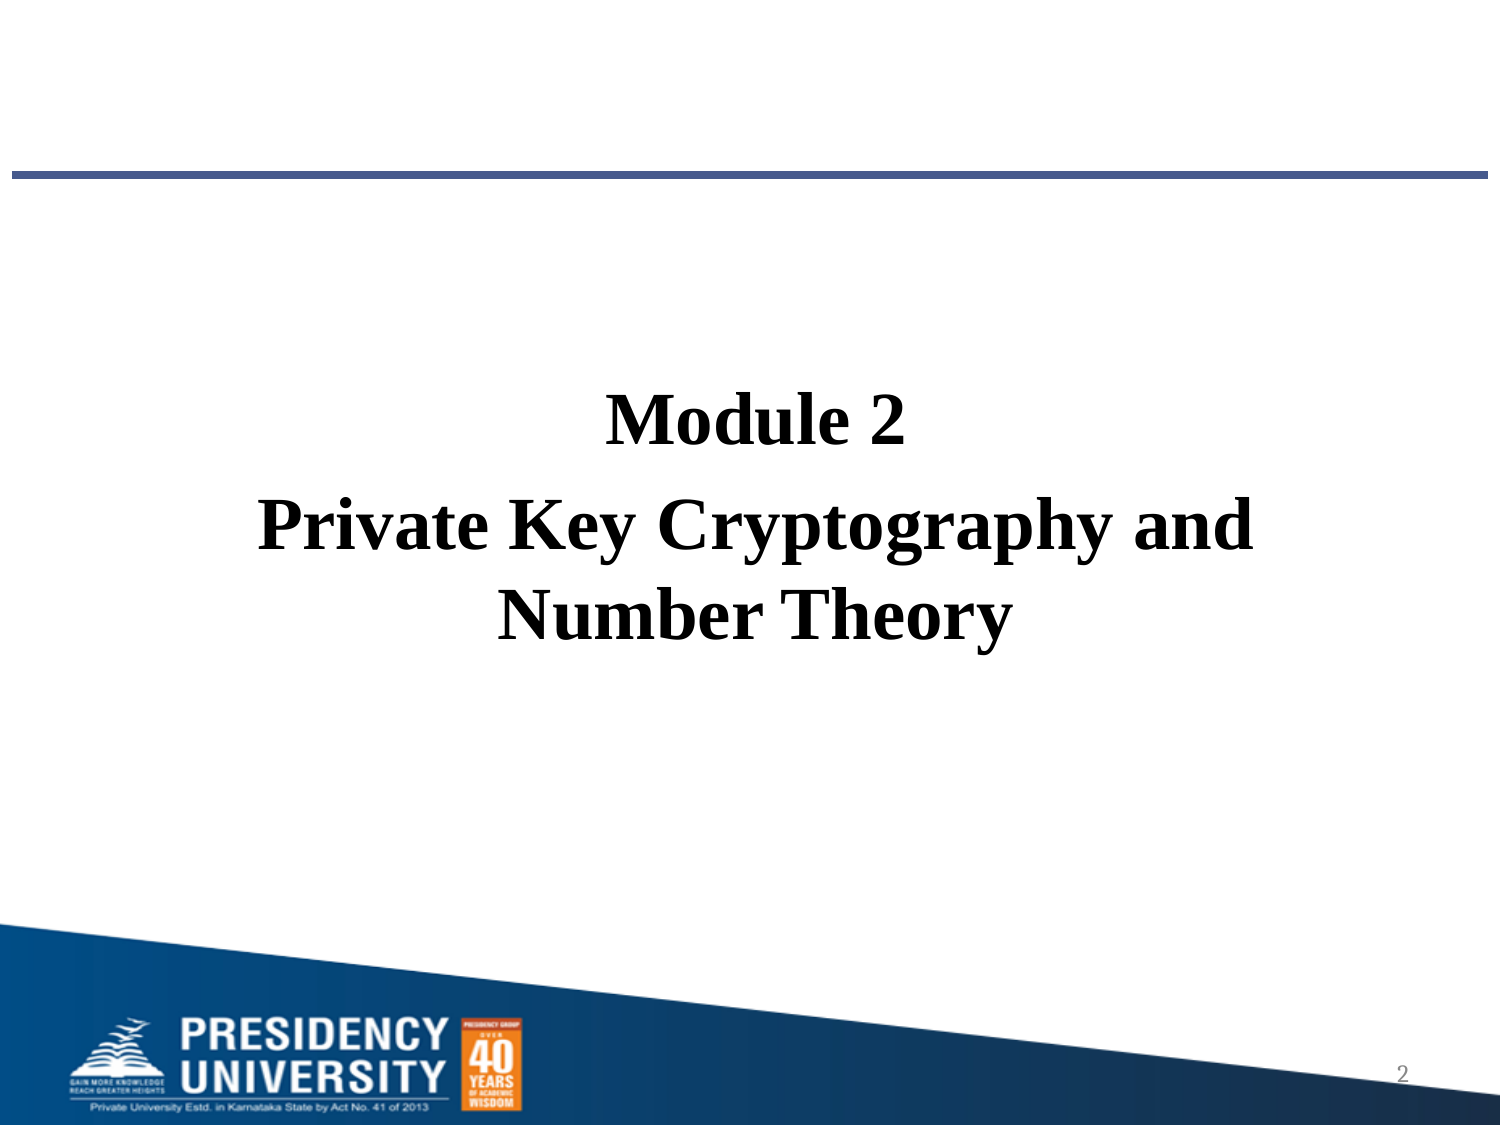

Module 2
Private Key Cryptography and Number Theory
#

2